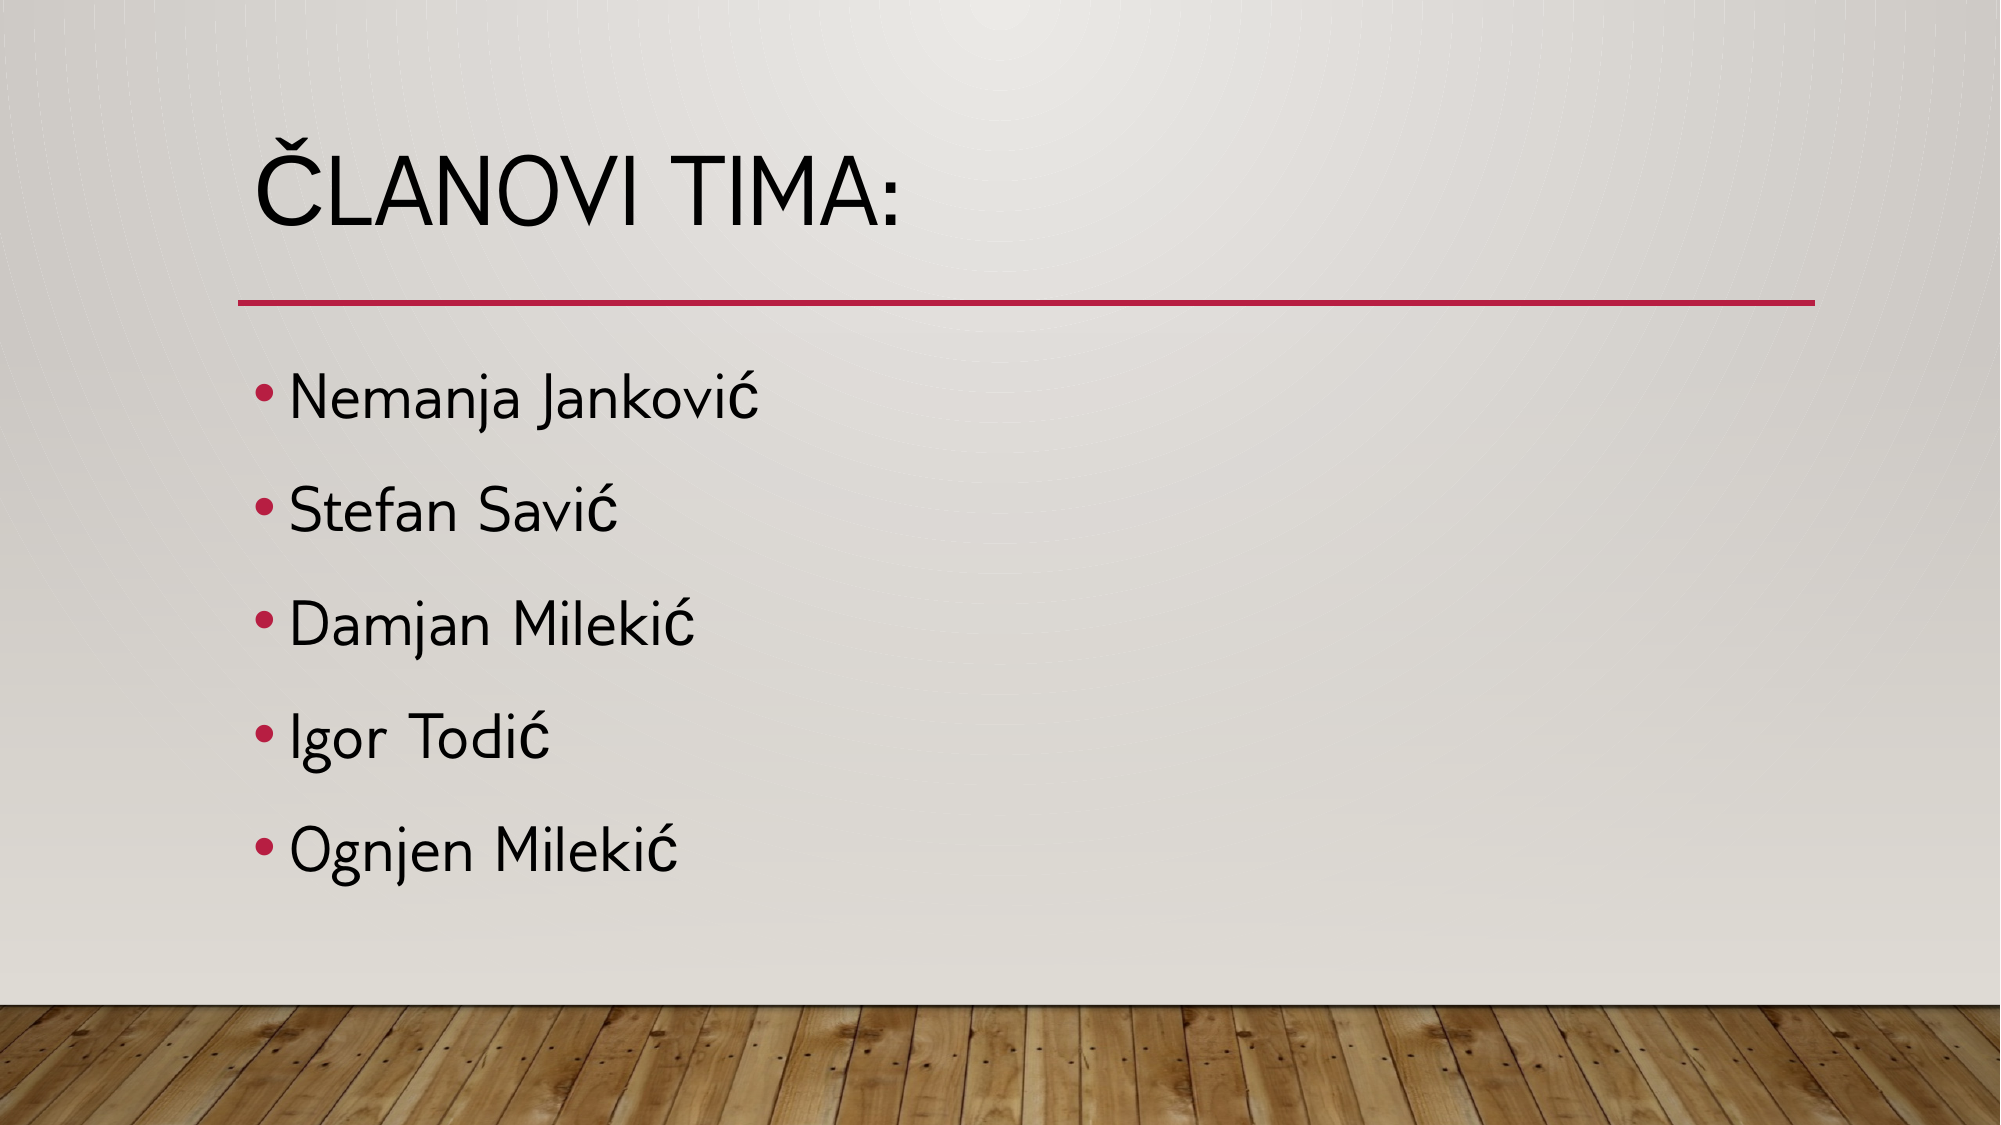

# Članovi tima:
Nemanja Janković
Stefan Savić
Damjan Milekić
Igor Todić
Ognjen Milekić